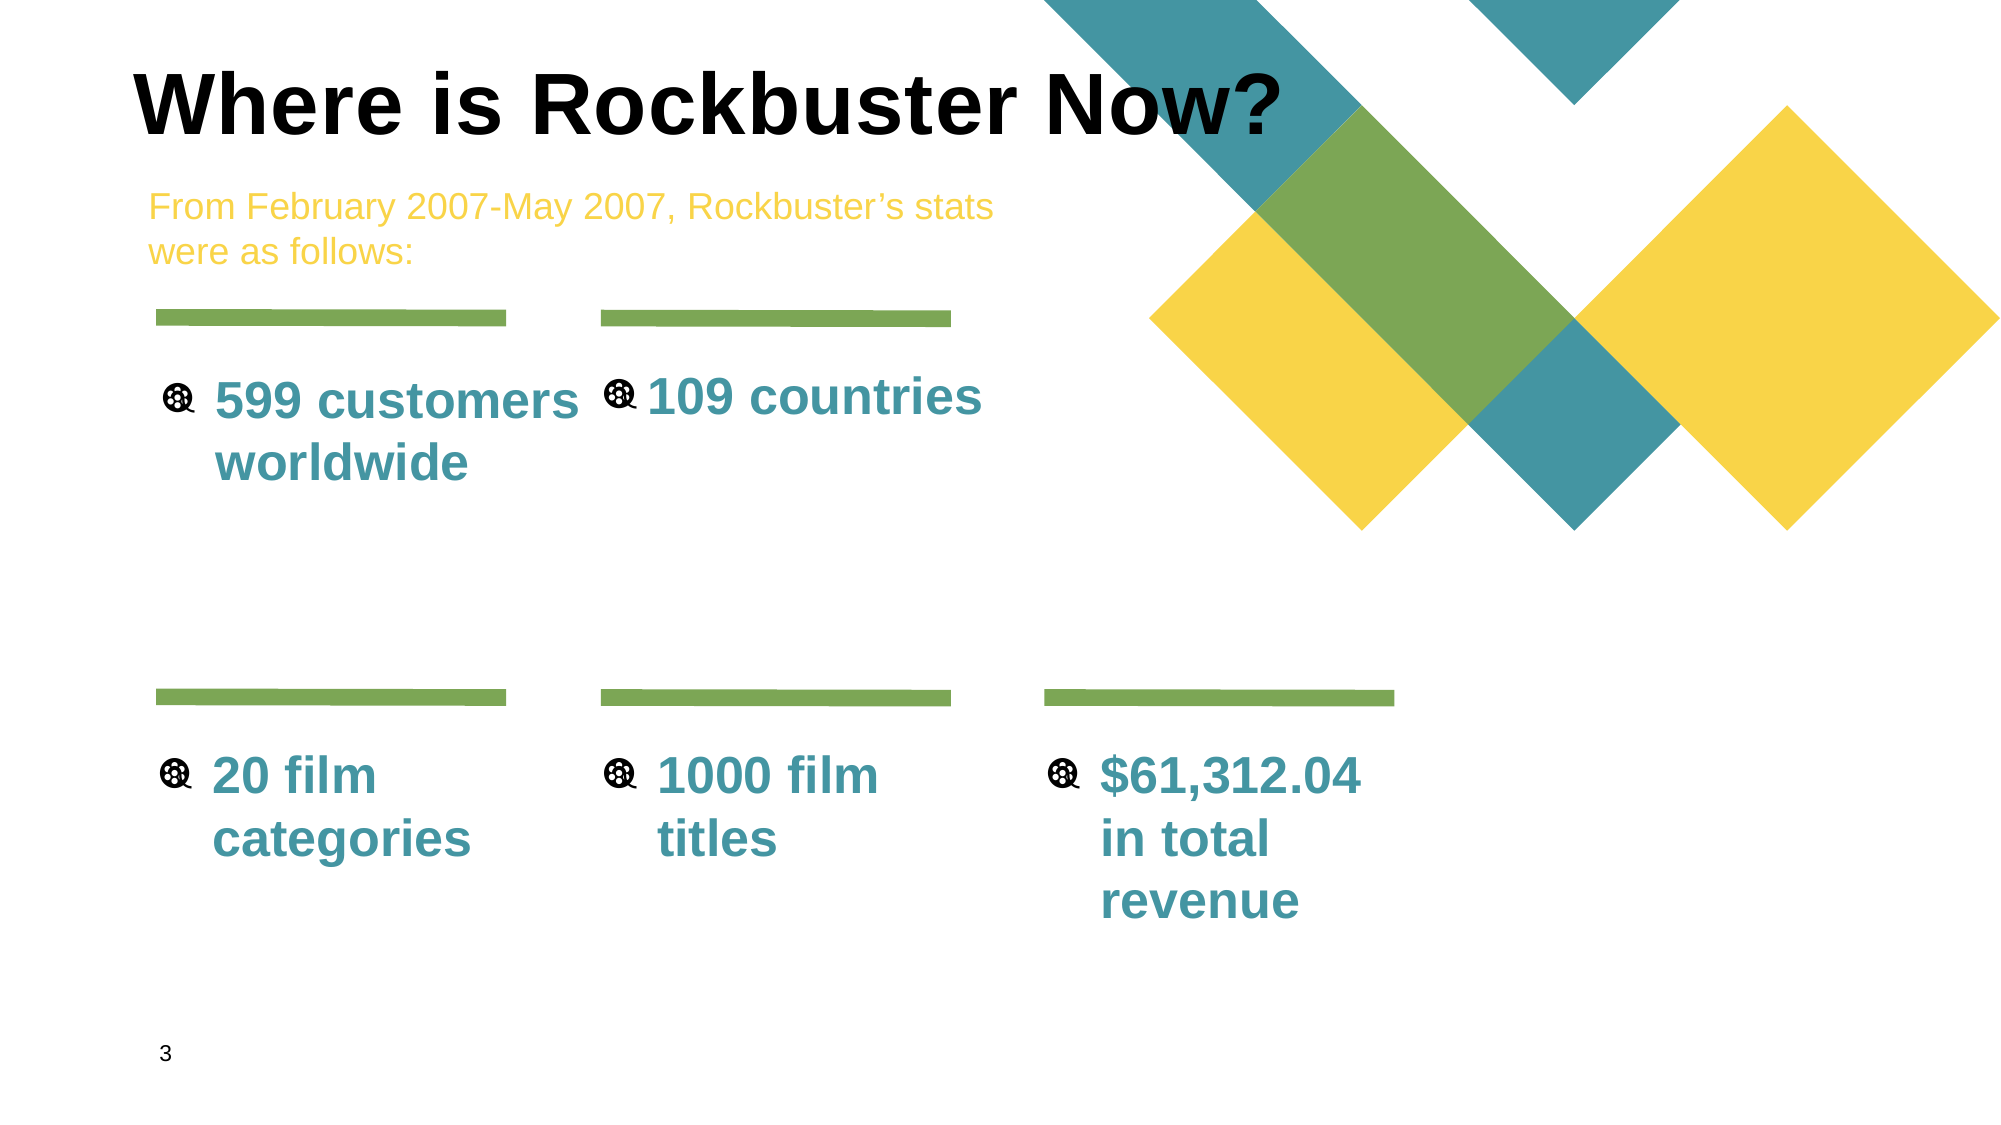

# Where is Rockbuster Now?
From February 2007-May 2007, Rockbuster’s stats were as follows:
109 countries
599 customers worldwide
20 film categories
1000 film titles
$61,312.04 in total revenue
3